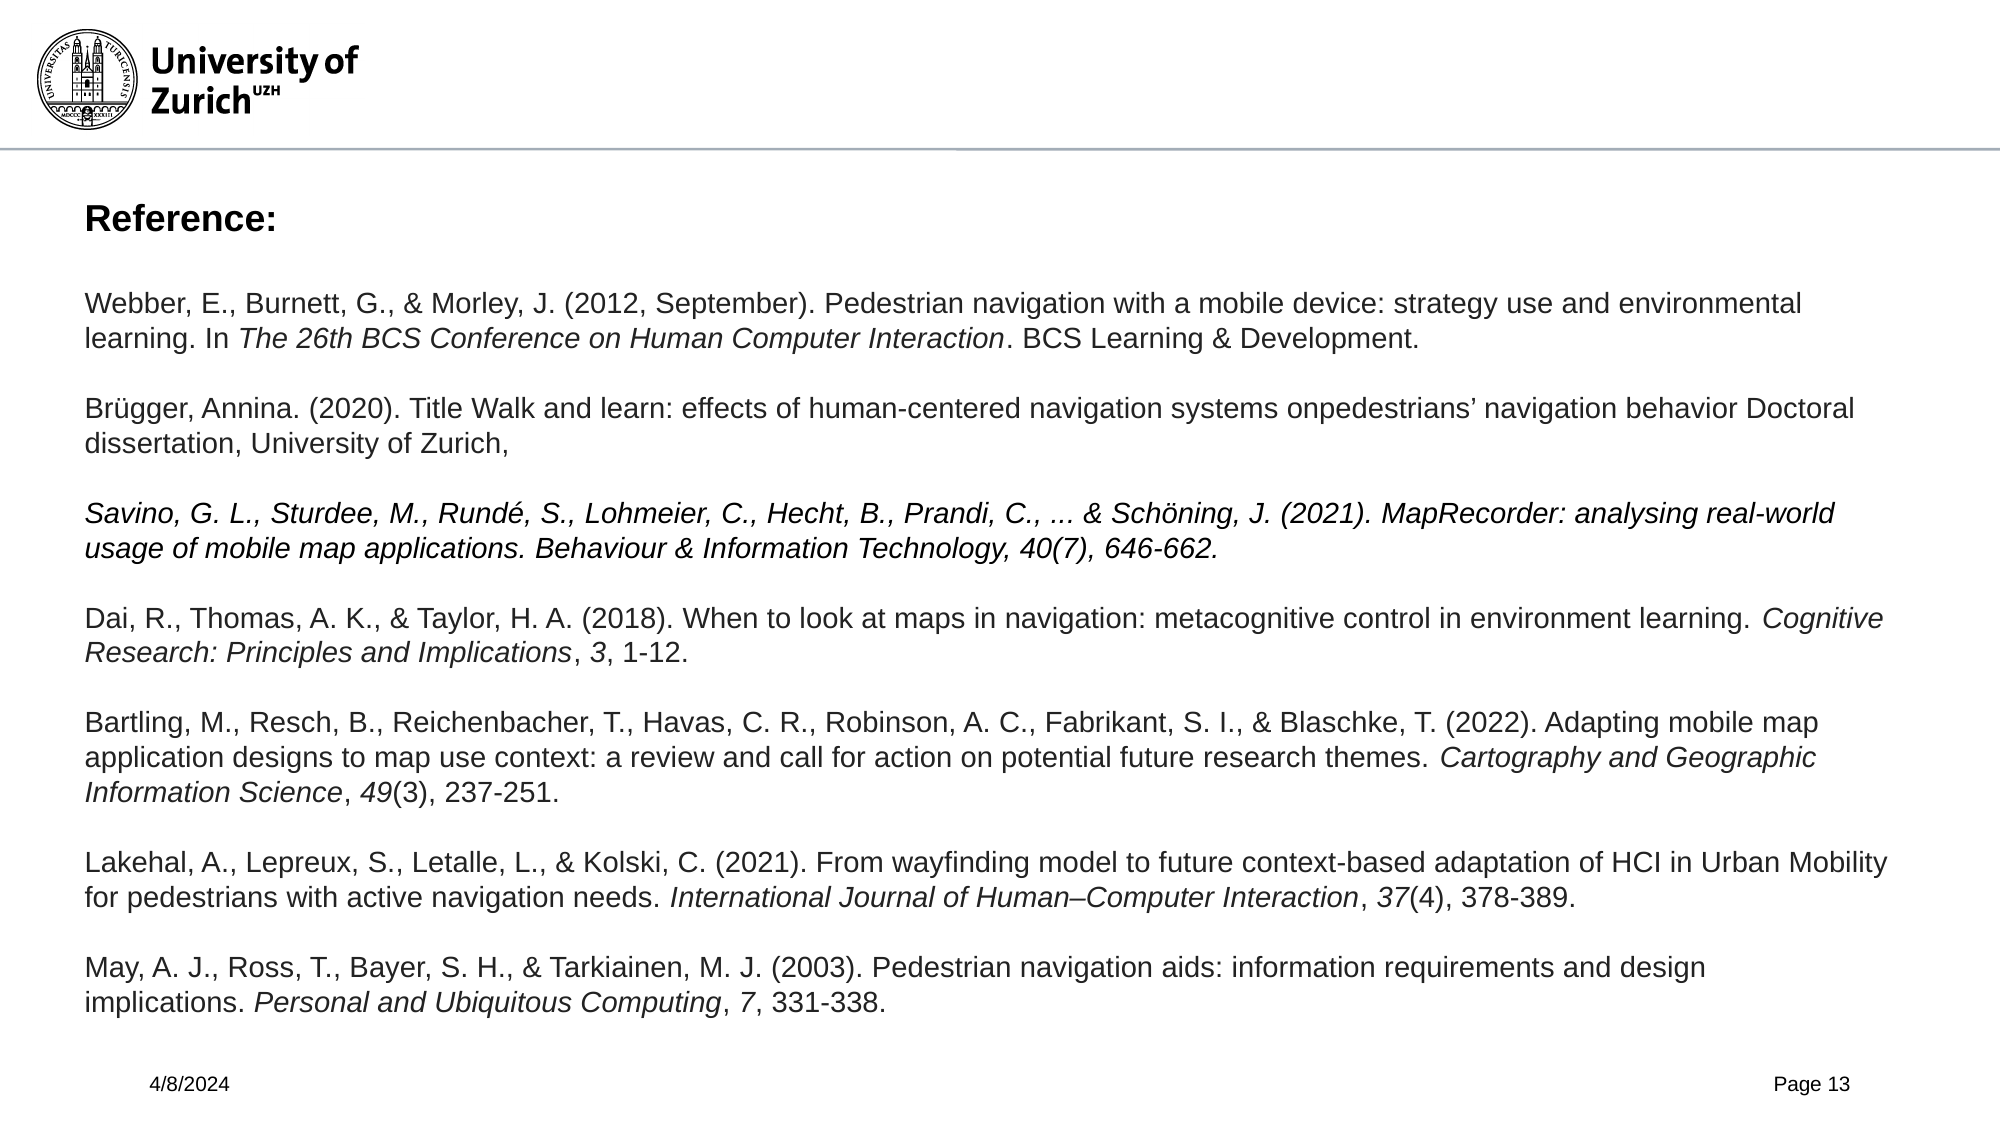

Reference:

Webber, E., Burnett, G., & Morley, J. (2012, September). Pedestrian navigation with a mobile device: strategy use and environmental learning. In The 26th BCS Conference on Human Computer Interaction. BCS Learning & Development.

Brügger, Annina. (2020). Title Walk and learn: effects of human-centered navigation systems onpedestrians’ navigation behavior Doctoral dissertation, University of Zurich,

Savino, G. L., Sturdee, M., Rundé, S., Lohmeier, C., Hecht, B., Prandi, C., ... & Schöning, J. (2021). MapRecorder: analysing real-world usage of mobile map applications. Behaviour & Information Technology, 40(7), 646-662.

Dai, R., Thomas, A. K., & Taylor, H. A. (2018). When to look at maps in navigation: metacognitive control in environment learning. Cognitive Research: Principles and Implications, 3, 1-12.

Bartling, M., Resch, B., Reichenbacher, T., Havas, C. R., Robinson, A. C., Fabrikant, S. I., & Blaschke, T. (2022). Adapting mobile map application designs to map use context: a review and call for action on potential future research themes. Cartography and Geographic Information Science, 49(3), 237-251.

Lakehal, A., Lepreux, S., Letalle, L., & Kolski, C. (2021). From wayfinding model to future context-based adaptation of HCI in Urban Mobility for pedestrians with active navigation needs. International Journal of Human–Computer Interaction, 37(4), 378-389.

May, A. J., Ross, T., Bayer, S. H., & Tarkiainen, M. J. (2003). Pedestrian navigation aids: information requirements and design implications. Personal and Ubiquitous Computing, 7, 331-338.

4/8/2024
Page 13